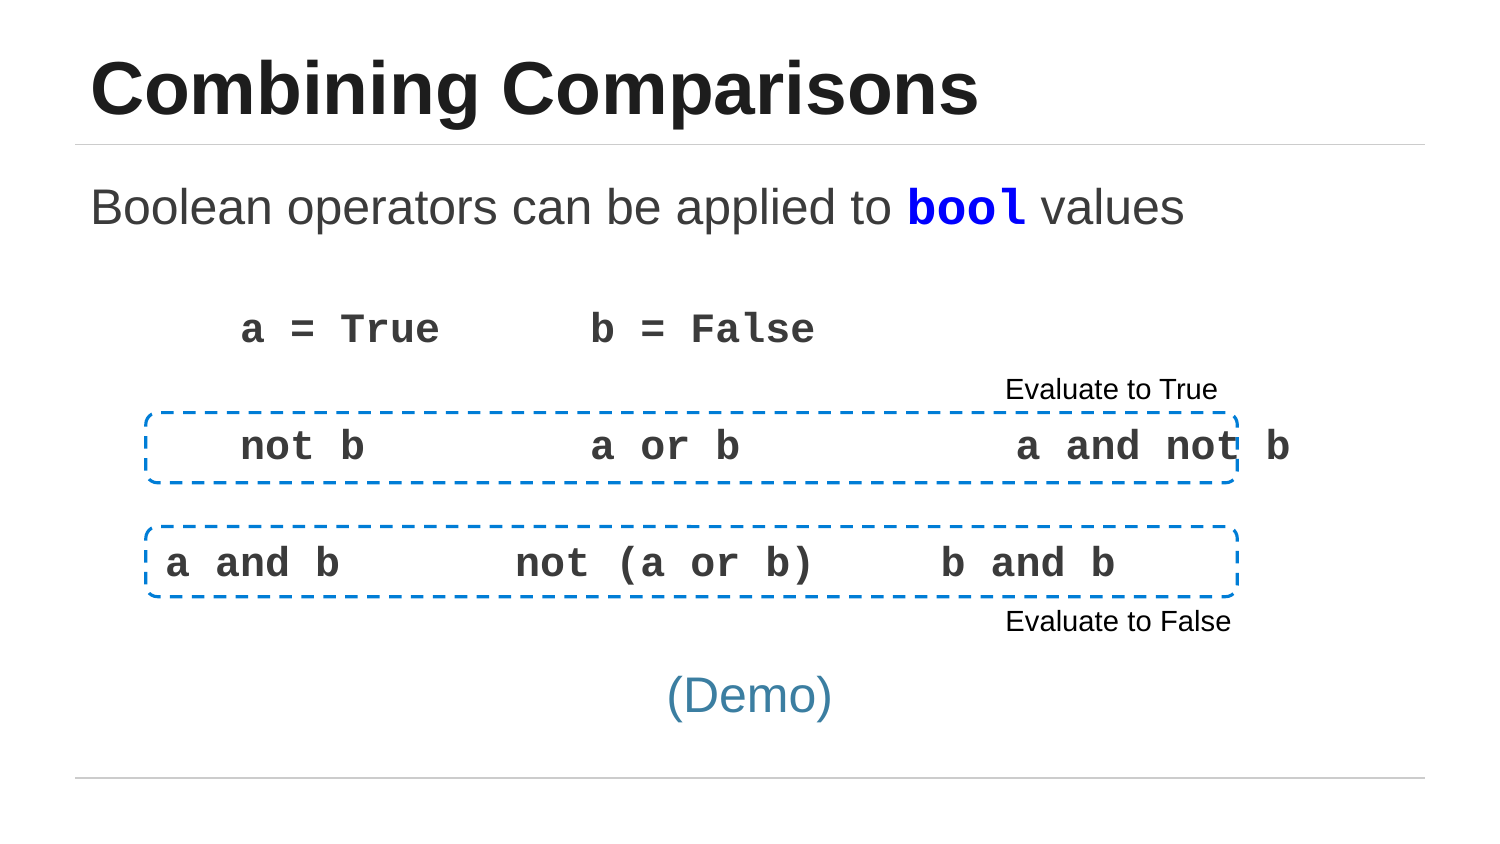

# Combining Comparisons
Boolean operators can be applied to bool values

	a = True      b = False

	not b         a or b           a and not b

   a and b       not (a or b)     b and b
Evaluate to True

Evaluate to False
(Demo)